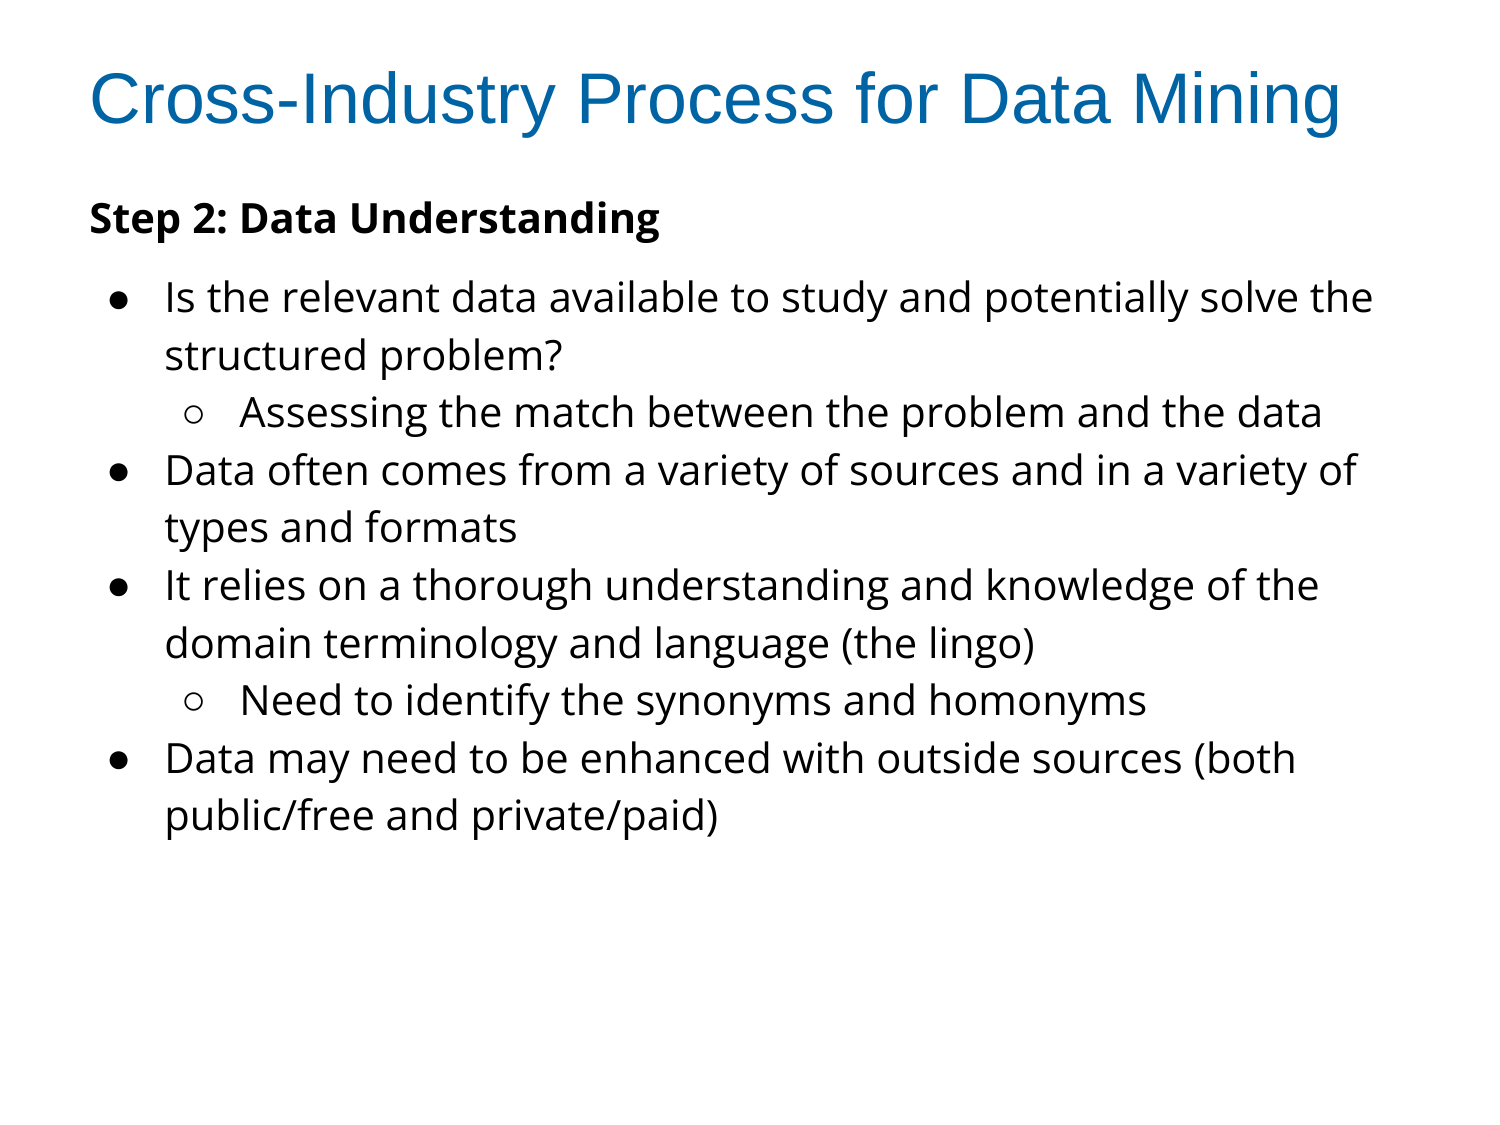

# Cross-Industry Process for Data Mining
Step 2: Data Understanding
Is the relevant data available to study and potentially solve the structured problem?
Assessing the match between the problem and the data
Data often comes from a variety of sources and in a variety of types and formats
It relies on a thorough understanding and knowledge of the domain terminology and language (the lingo)
Need to identify the synonyms and homonyms
Data may need to be enhanced with outside sources (both public/free and private/paid)